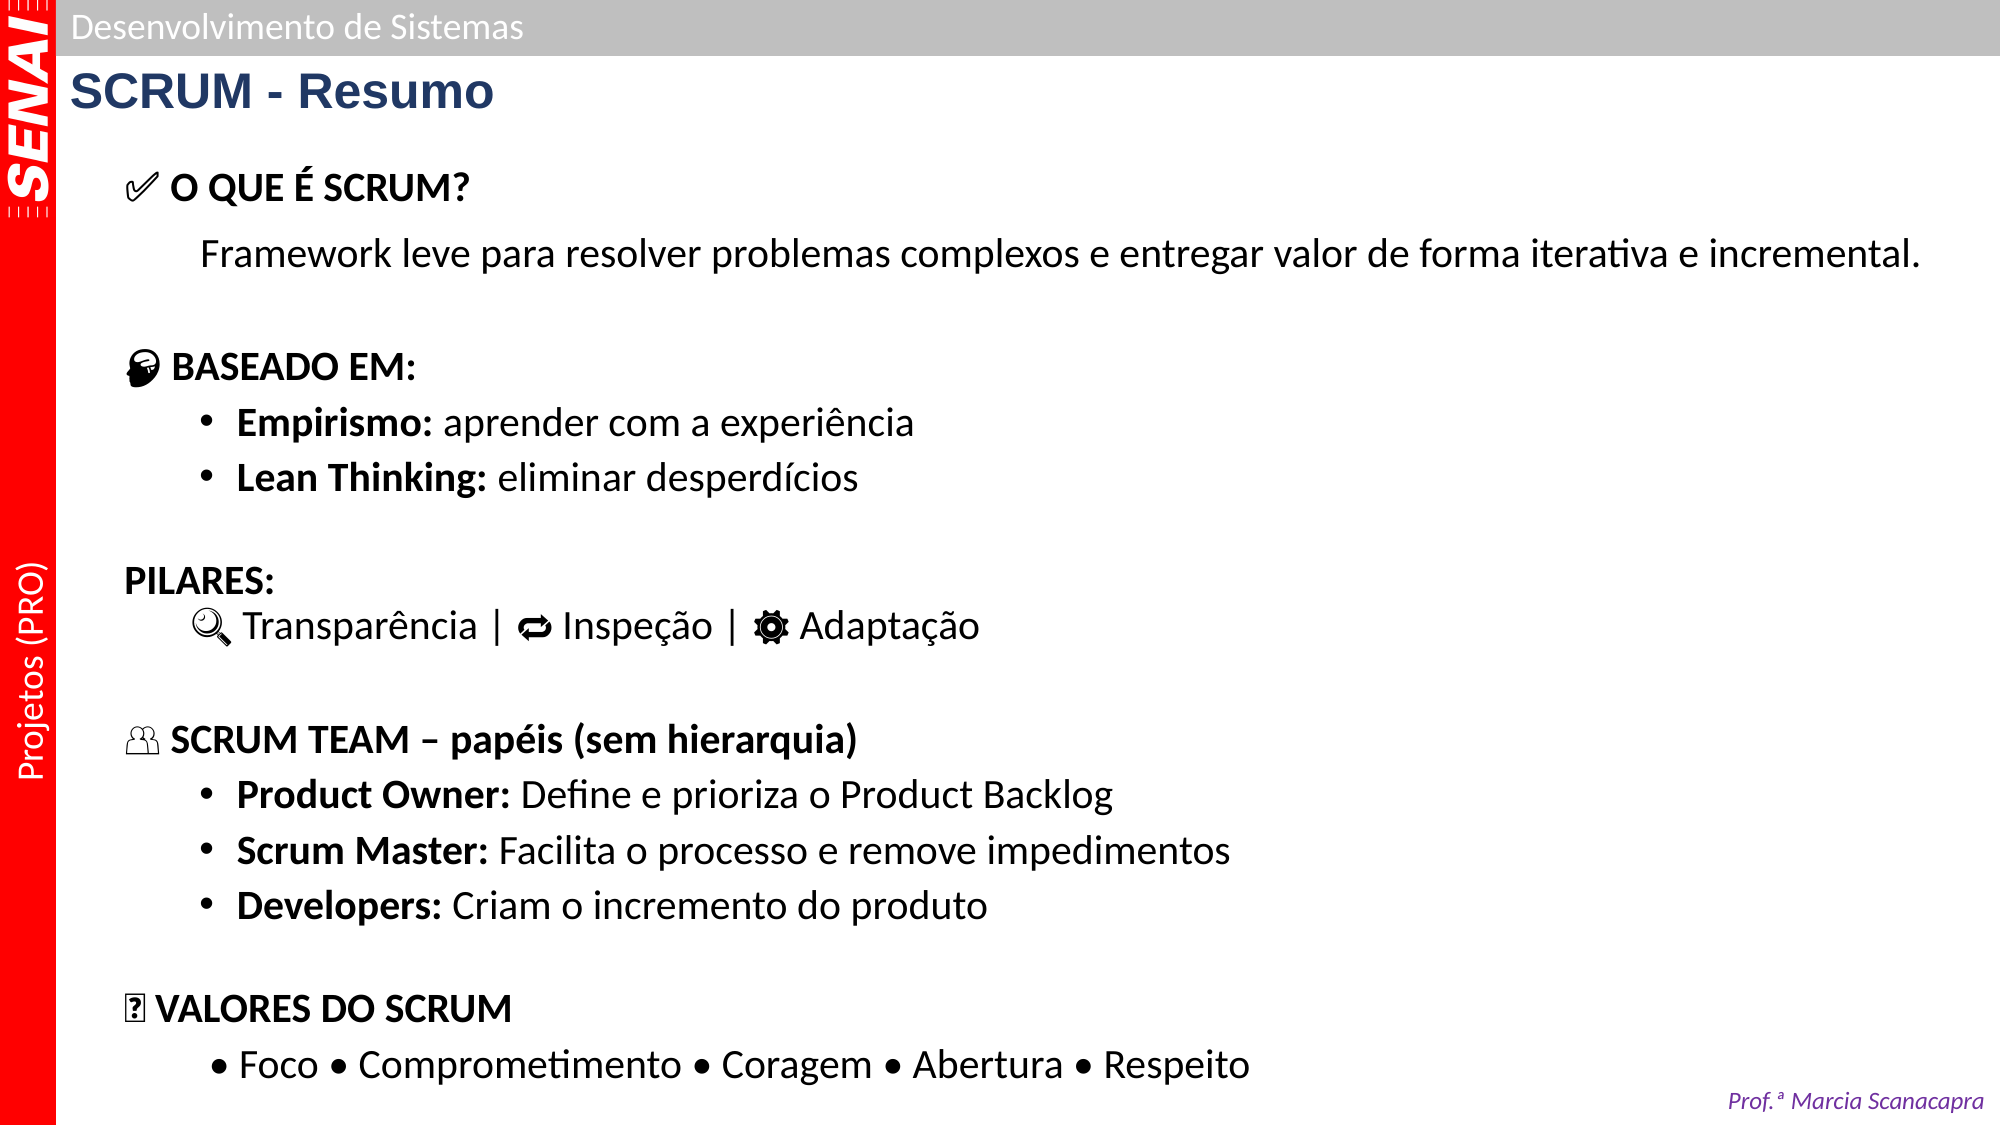

# SCRUM - Resumo
✅ O QUE É SCRUM?
        Framework leve para resolver problemas complexos e entregar valor de forma iterativa e incremental.

🧠 BASEADO EM:
Empirismo: aprender com a experiência
Lean Thinking: eliminar desperdícios

PILARES:
       🔍 Transparência | 🔁 Inspeção | ⚙️ Adaptação

👥 SCRUM TEAM – papéis (sem hierarquia)
Product Owner: Define e prioriza o Product Backlog
Scrum Master: Facilita o processo e remove impedimentos
Developers: Criam o incremento do produto

🧭 VALORES DO SCRUM
 • Foco • Comprometimento • Coragem • Abertura • Respeito